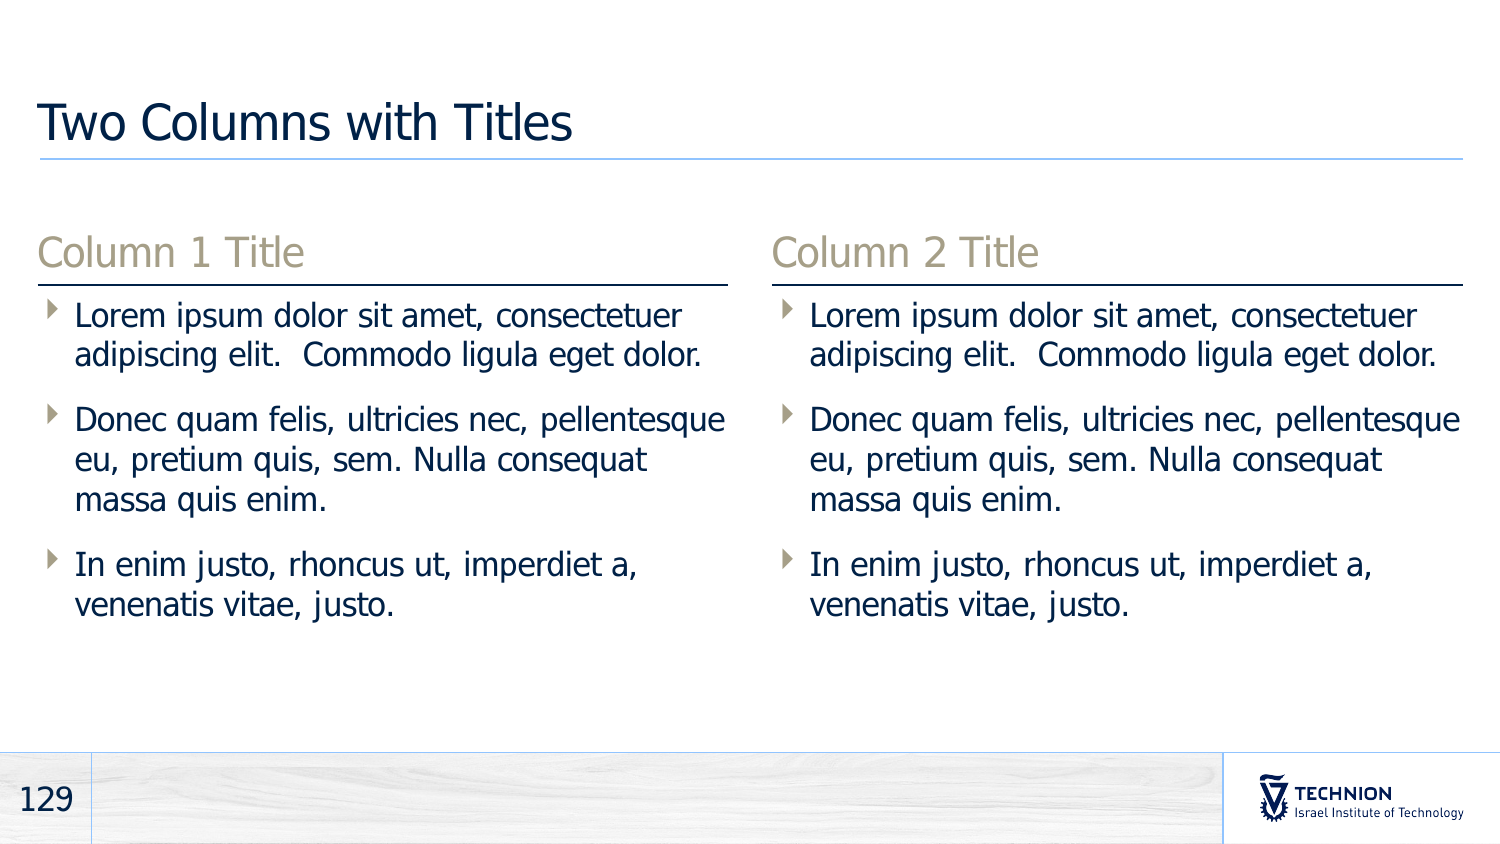

# Two Columns with Titles
Column 1 Title
Column 2 Title
Lorem ipsum dolor sit amet, consectetuer adipiscing elit.  Commodo ligula eget dolor.
Donec quam felis, ultricies nec, pellentesque eu, pretium quis, sem. Nulla consequat massa quis enim.
In enim justo, rhoncus ut, imperdiet a, venenatis vitae, justo.
Lorem ipsum dolor sit amet, consectetuer adipiscing elit.  Commodo ligula eget dolor.
Donec quam felis, ultricies nec, pellentesque eu, pretium quis, sem. Nulla consequat massa quis enim.
In enim justo, rhoncus ut, imperdiet a, venenatis vitae, justo.
129